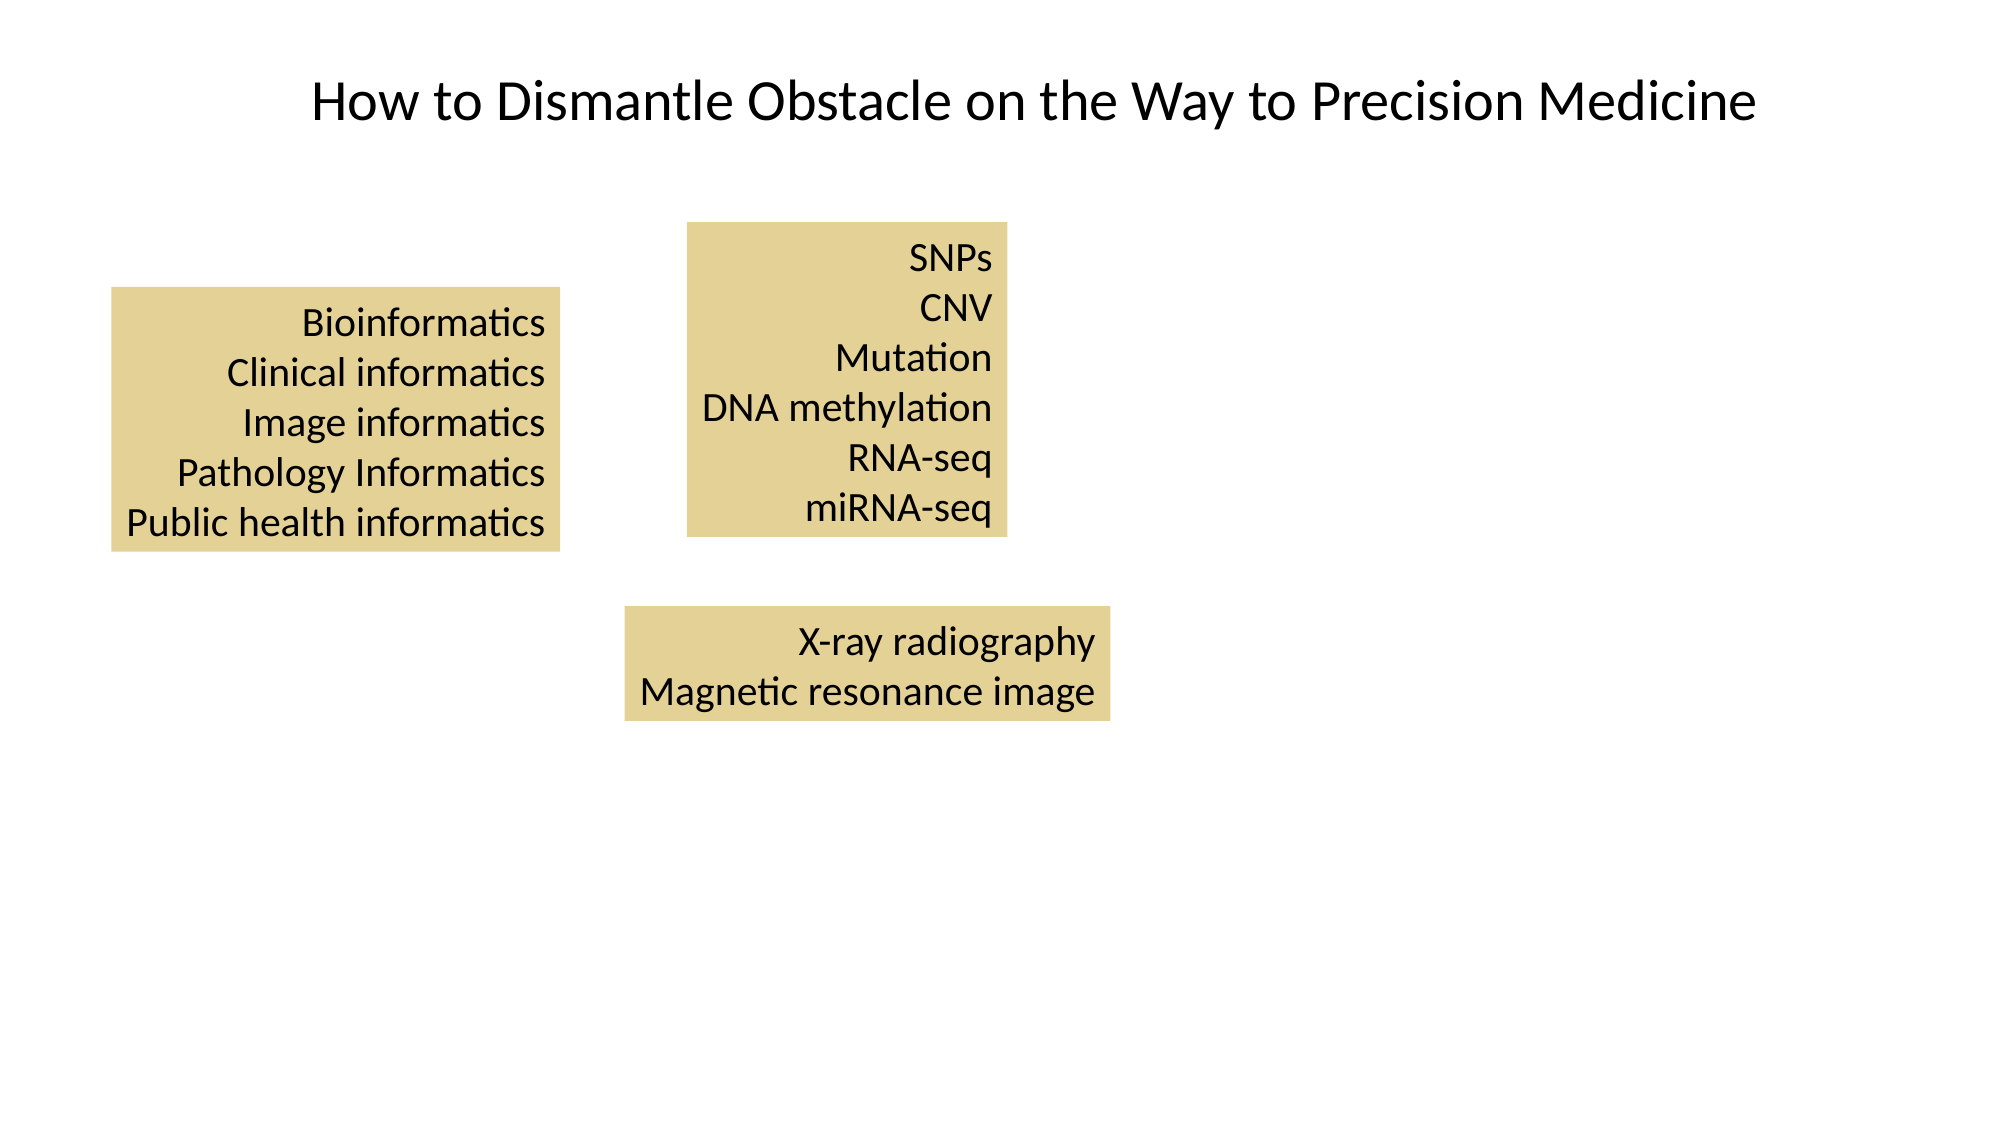

How to Dismantle Obstacle on the Way to Precision Medicine
SNPs
CNV
Mutation
DNA methylation
RNA-seq
miRNA-seq
Bioinformatics
Clinical informatics
Image informatics
Pathology Informatics
Public health informatics
X-ray radiography
Magnetic resonance image